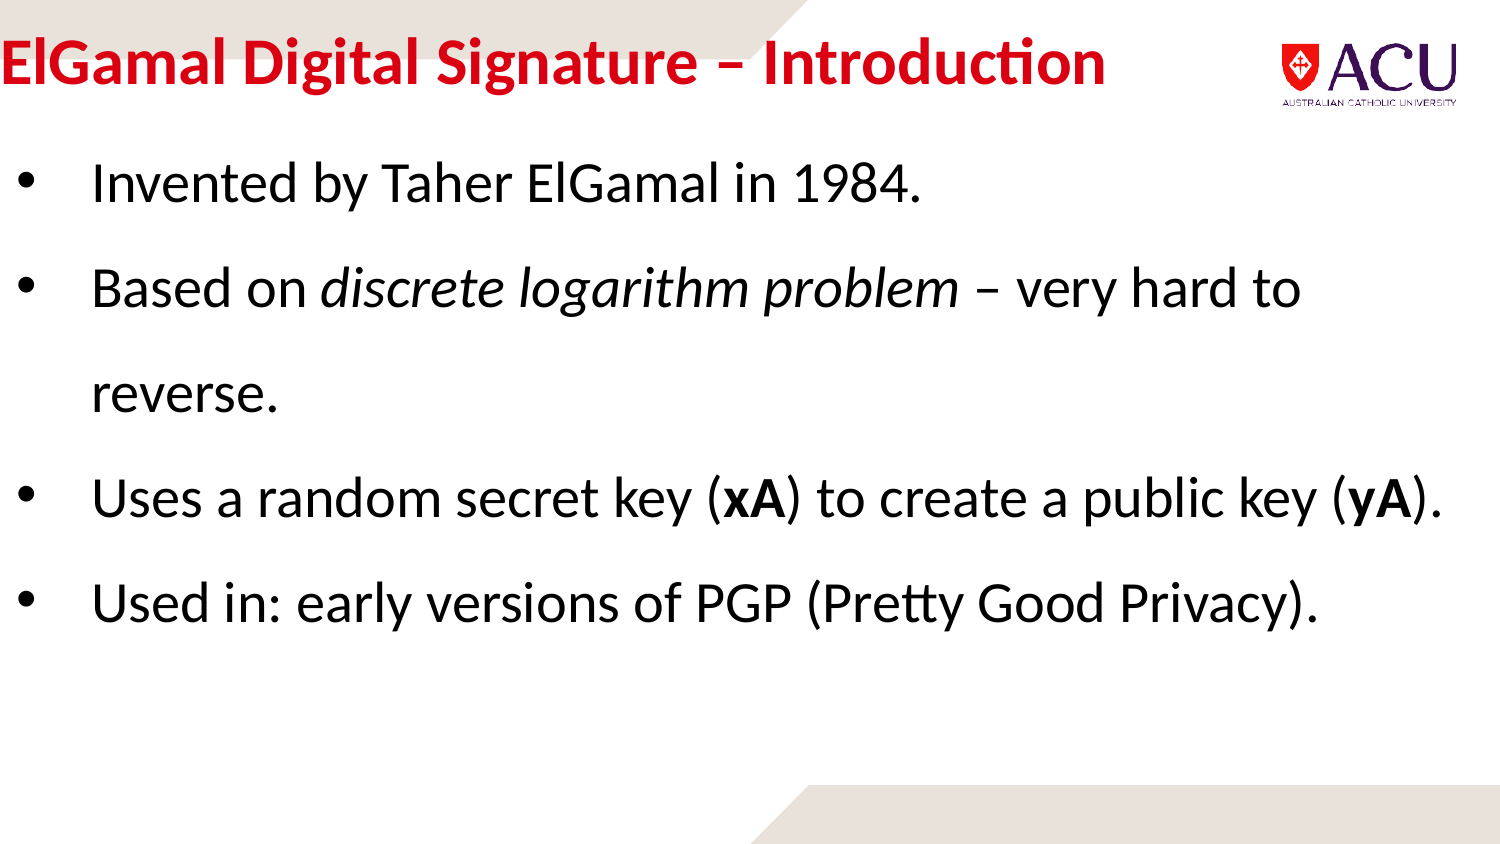

# ElGamal Digital Signature – Introduction
Invented by Taher ElGamal in 1984.
Based on discrete logarithm problem – very hard to reverse.
Uses a random secret key (xA) to create a public key (yA).
Used in: early versions of PGP (Pretty Good Privacy).